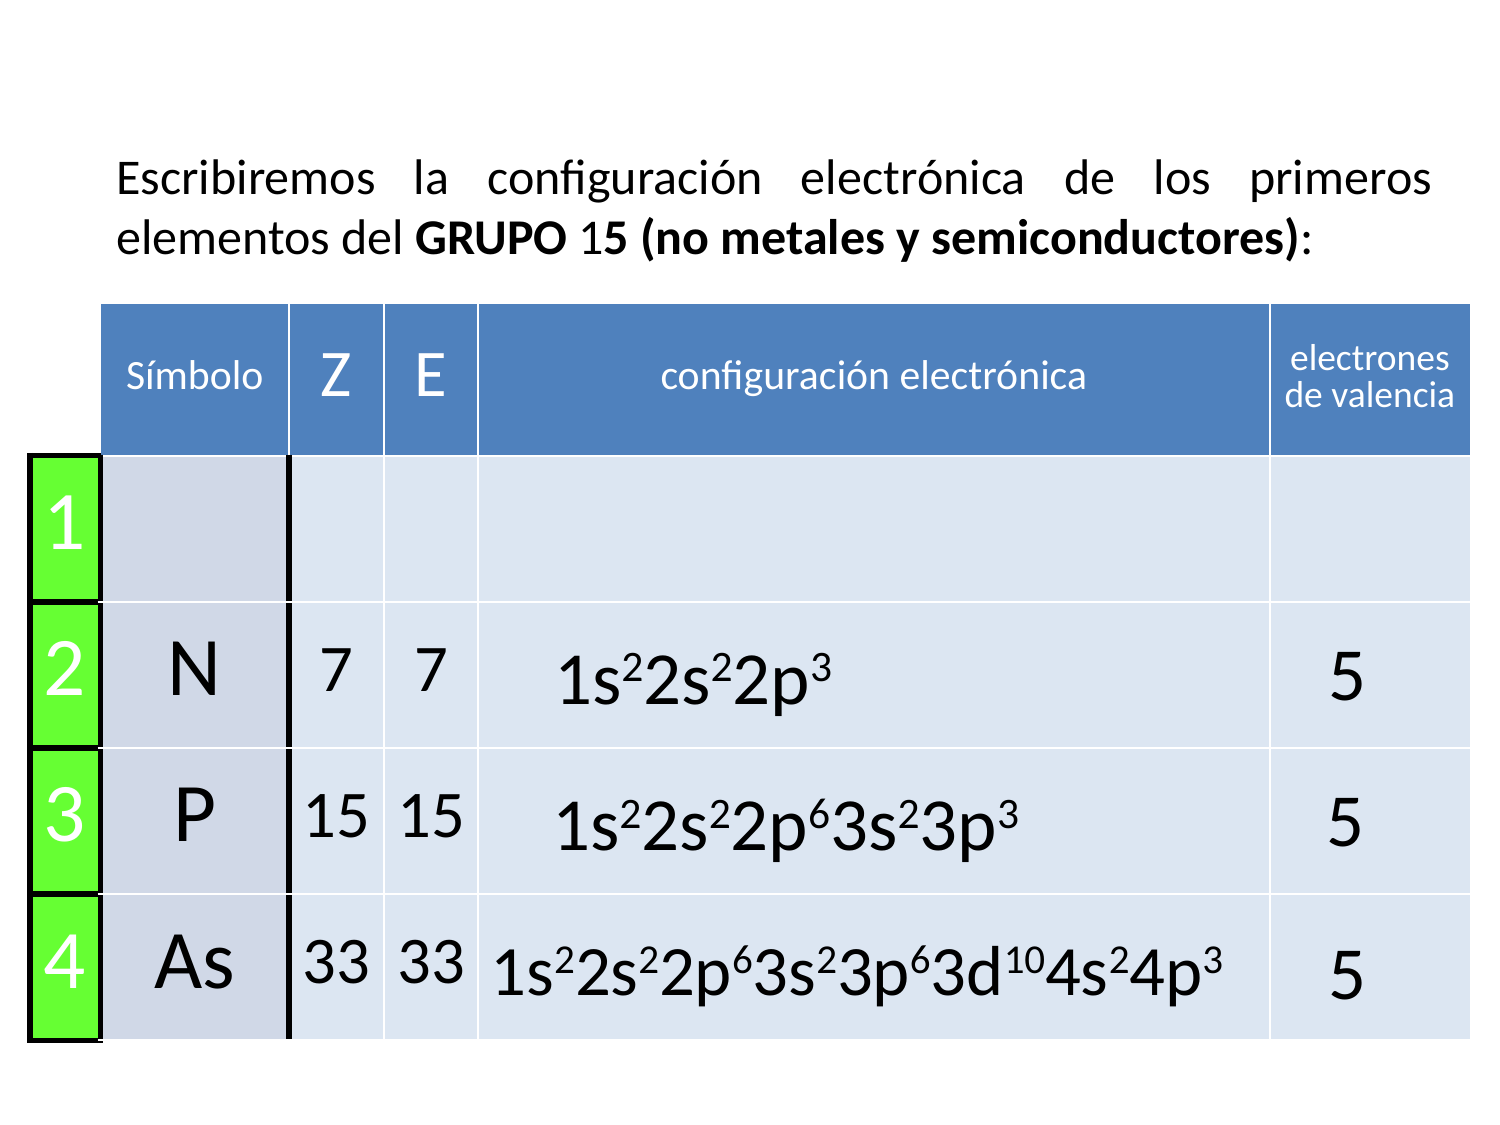

Escribiremos la configuración electrónica de los primeros elementos del GRUPO 15 (no metales y semiconductores):
|  | Símbolo | Z | E | configuración electrónica | electrones de valencia |
| --- | --- | --- | --- | --- | --- |
| 1 |  |  |  |  |  |
| 2 | N | 7 | 7 |  |  |
| 3 | P | 15 | 15 |  |  |
| 4 | As | 33 | 33 |  |  |
5
1s22s22p3
5
1s22s22p63s23p3

1s22s22p63s23p63d104s24p3
5